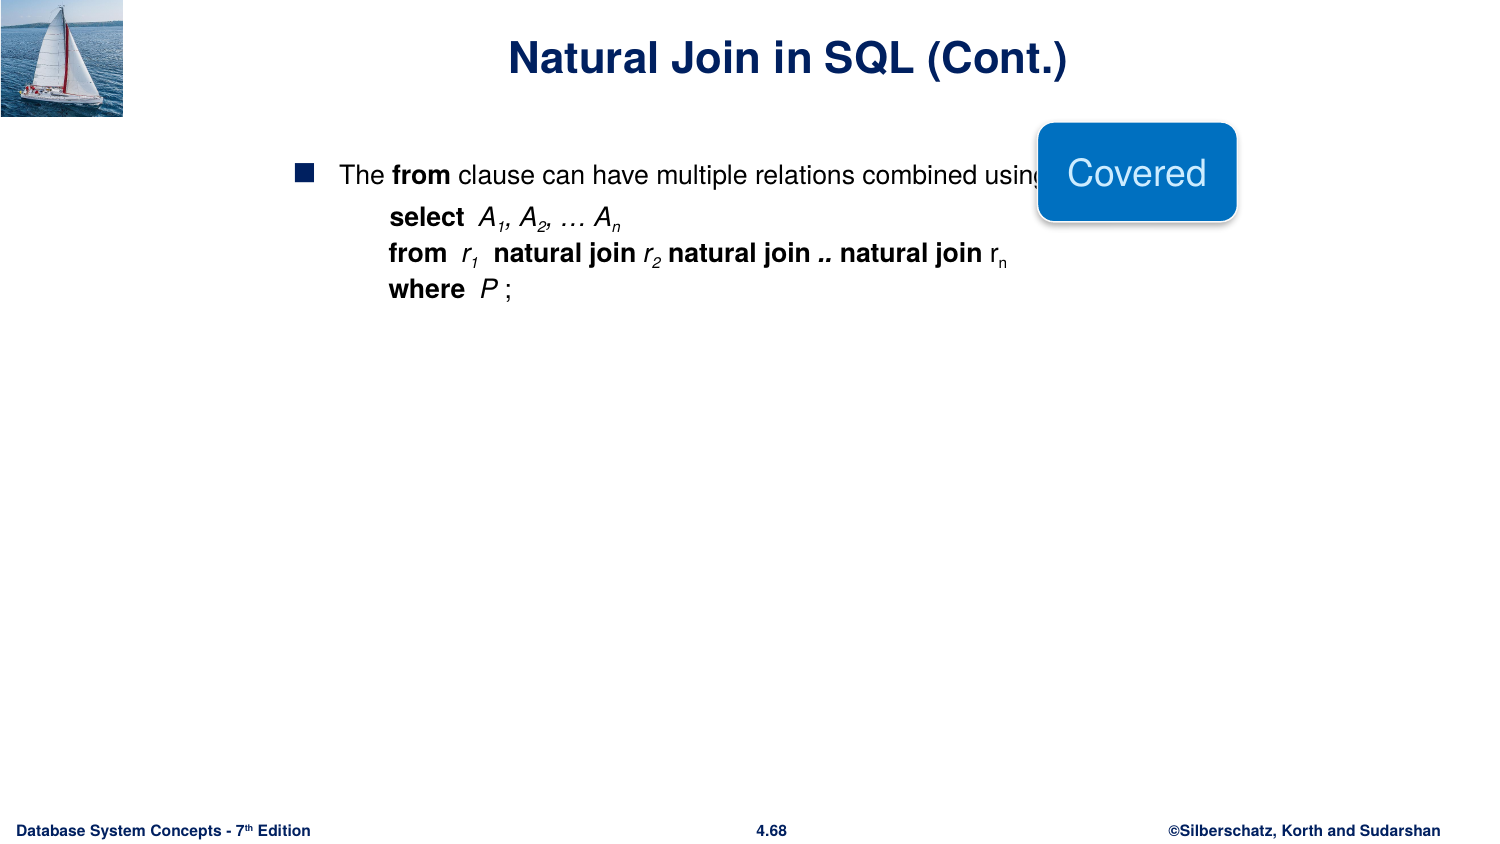

# Natural Join in SQL (Cont.)
Covered
The from clause can have multiple relations combined using natural join:
     select  A1, A2, … An
from  r1  natural join r2 natural join .. natural join rn
where  P ;